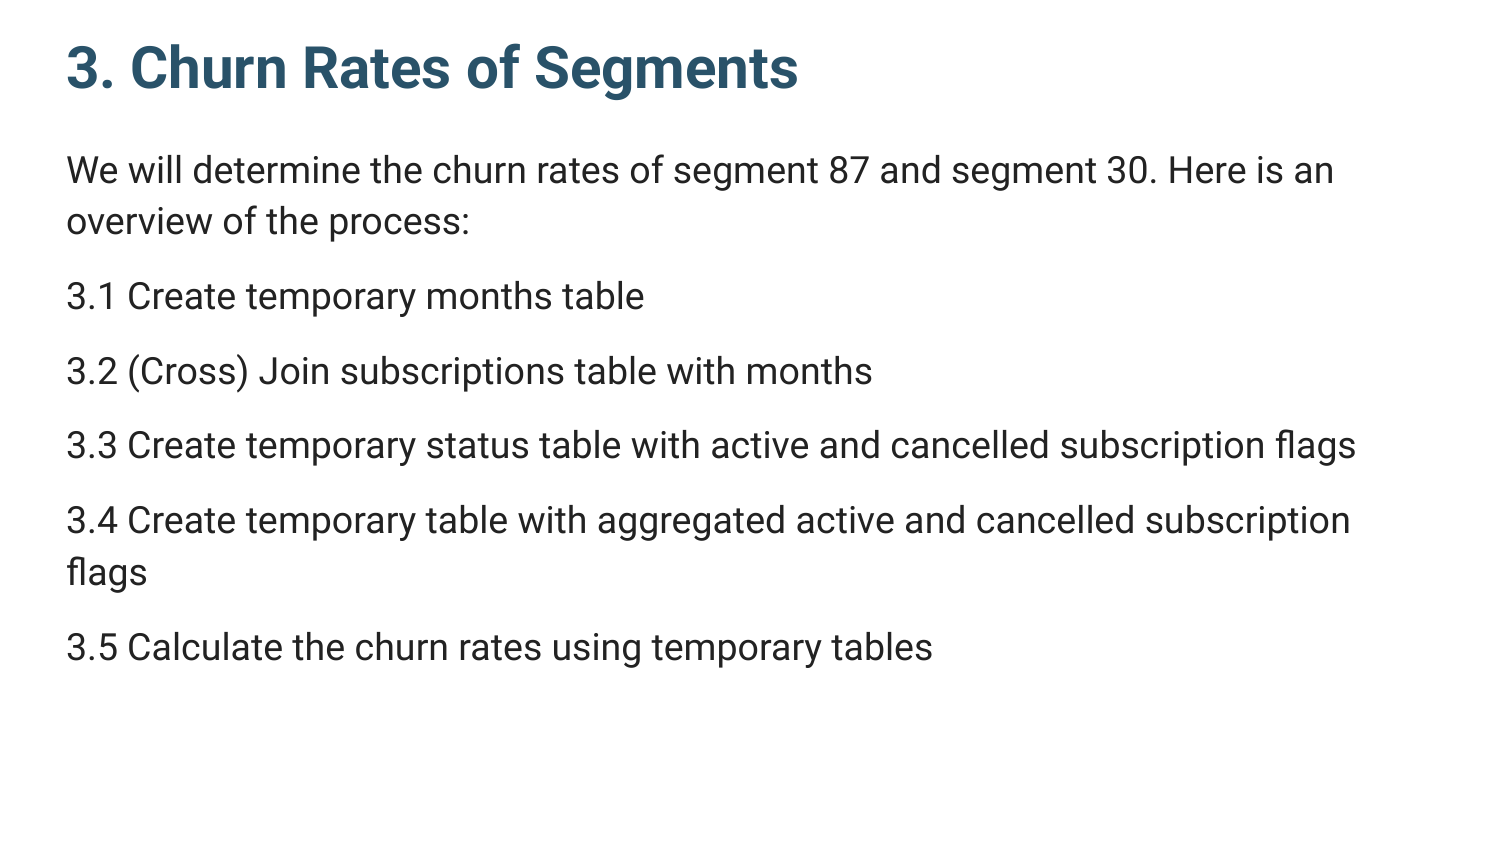

# 3. Churn Rates of Segments
We will determine the churn rates of segment 87 and segment 30. Here is an overview of the process:
3.1 Create temporary months table
3.2 (Cross) Join subscriptions table with months
3.3 Create temporary status table with active and cancelled subscription flags
3.4 Create temporary table with aggregated active and cancelled subscription flags
3.5 Calculate the churn rates using temporary tables